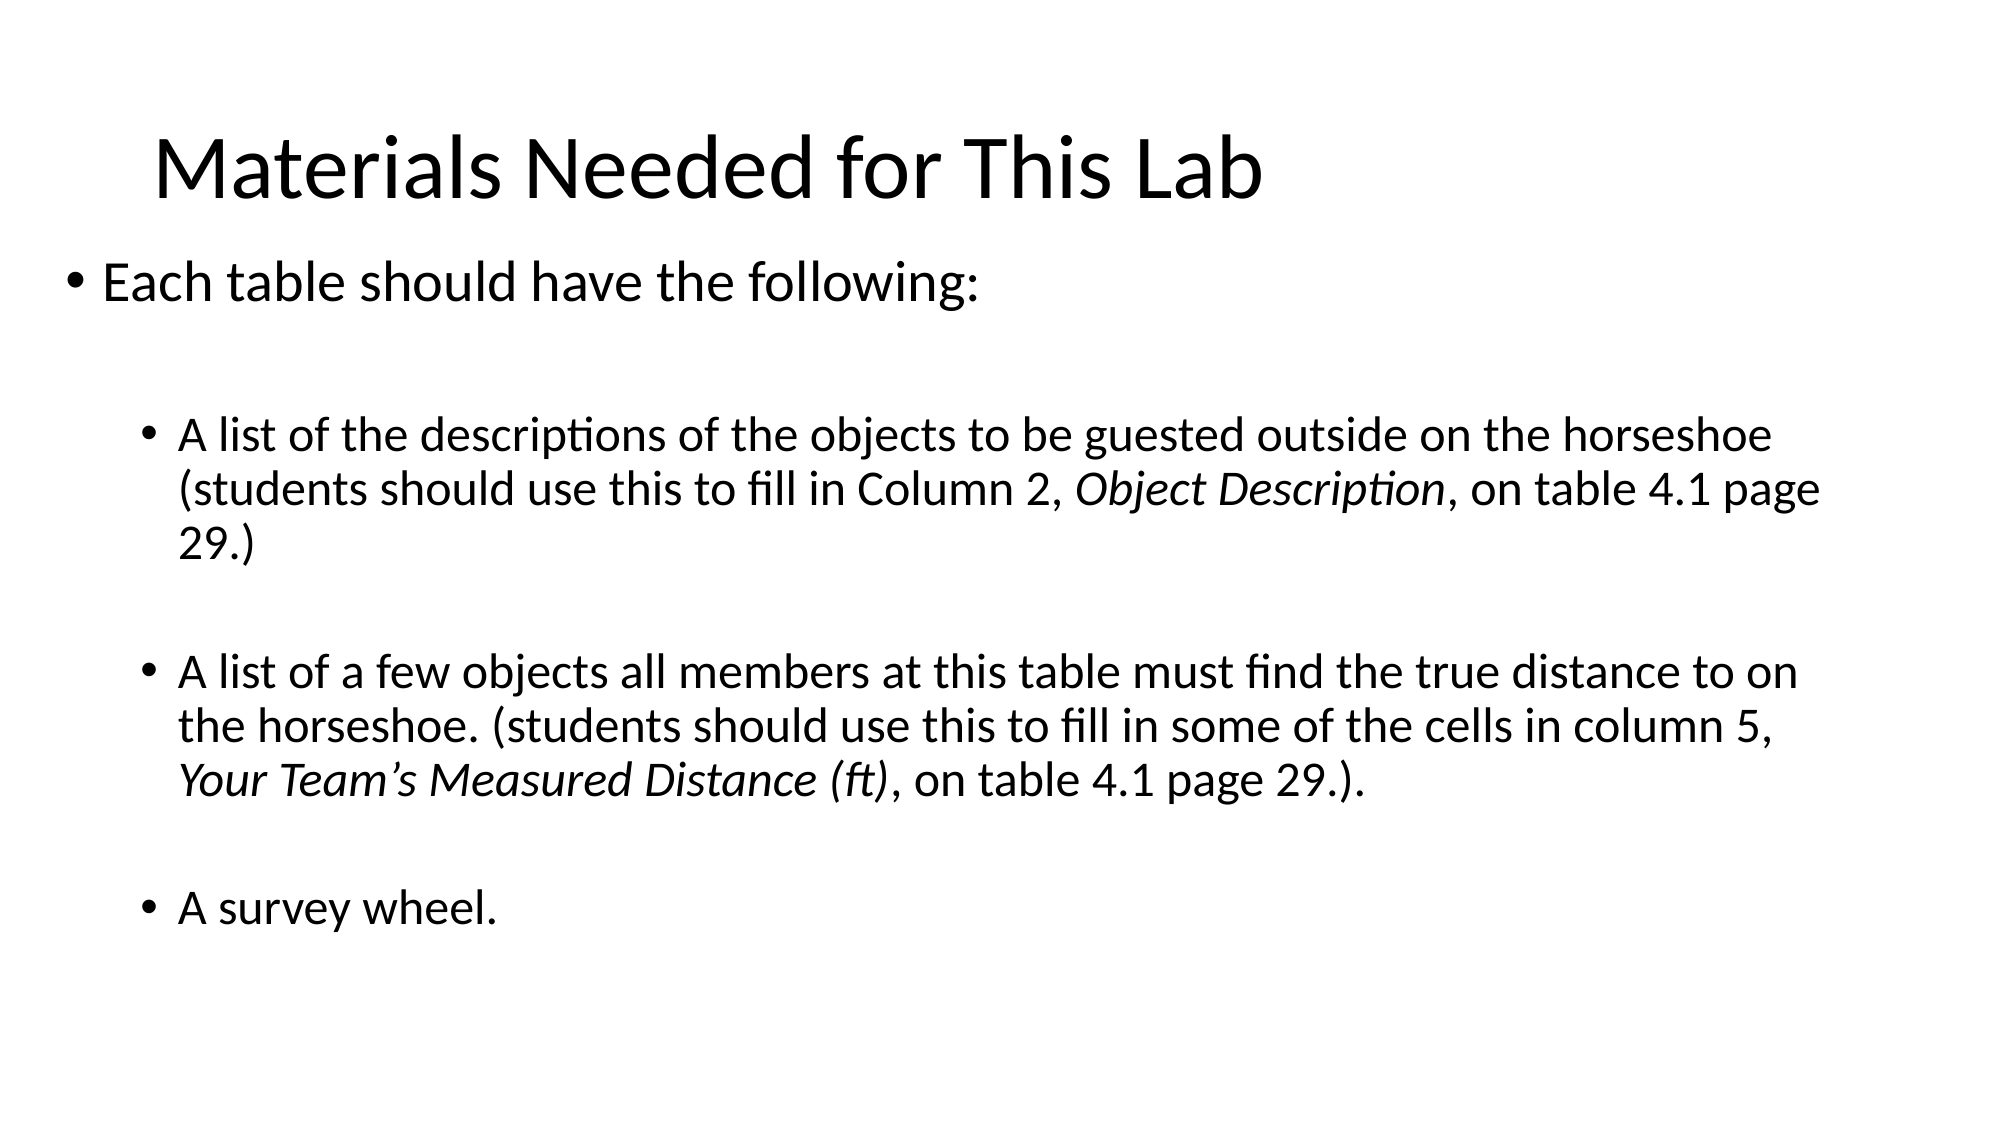

# Materials Needed for This Lab
Each table should have the following:

A list of the descriptions of the objects to be guested outside on the horseshoe (students should use this to fill in Column 2, Object Description, on table 4.1 page 29.)

A list of a few objects all members at this table must find the true distance to on the horseshoe. (students should use this to fill in some of the cells in column 5, Your Team’s Measured Distance (ft), on table 4.1 page 29.).

A survey wheel.